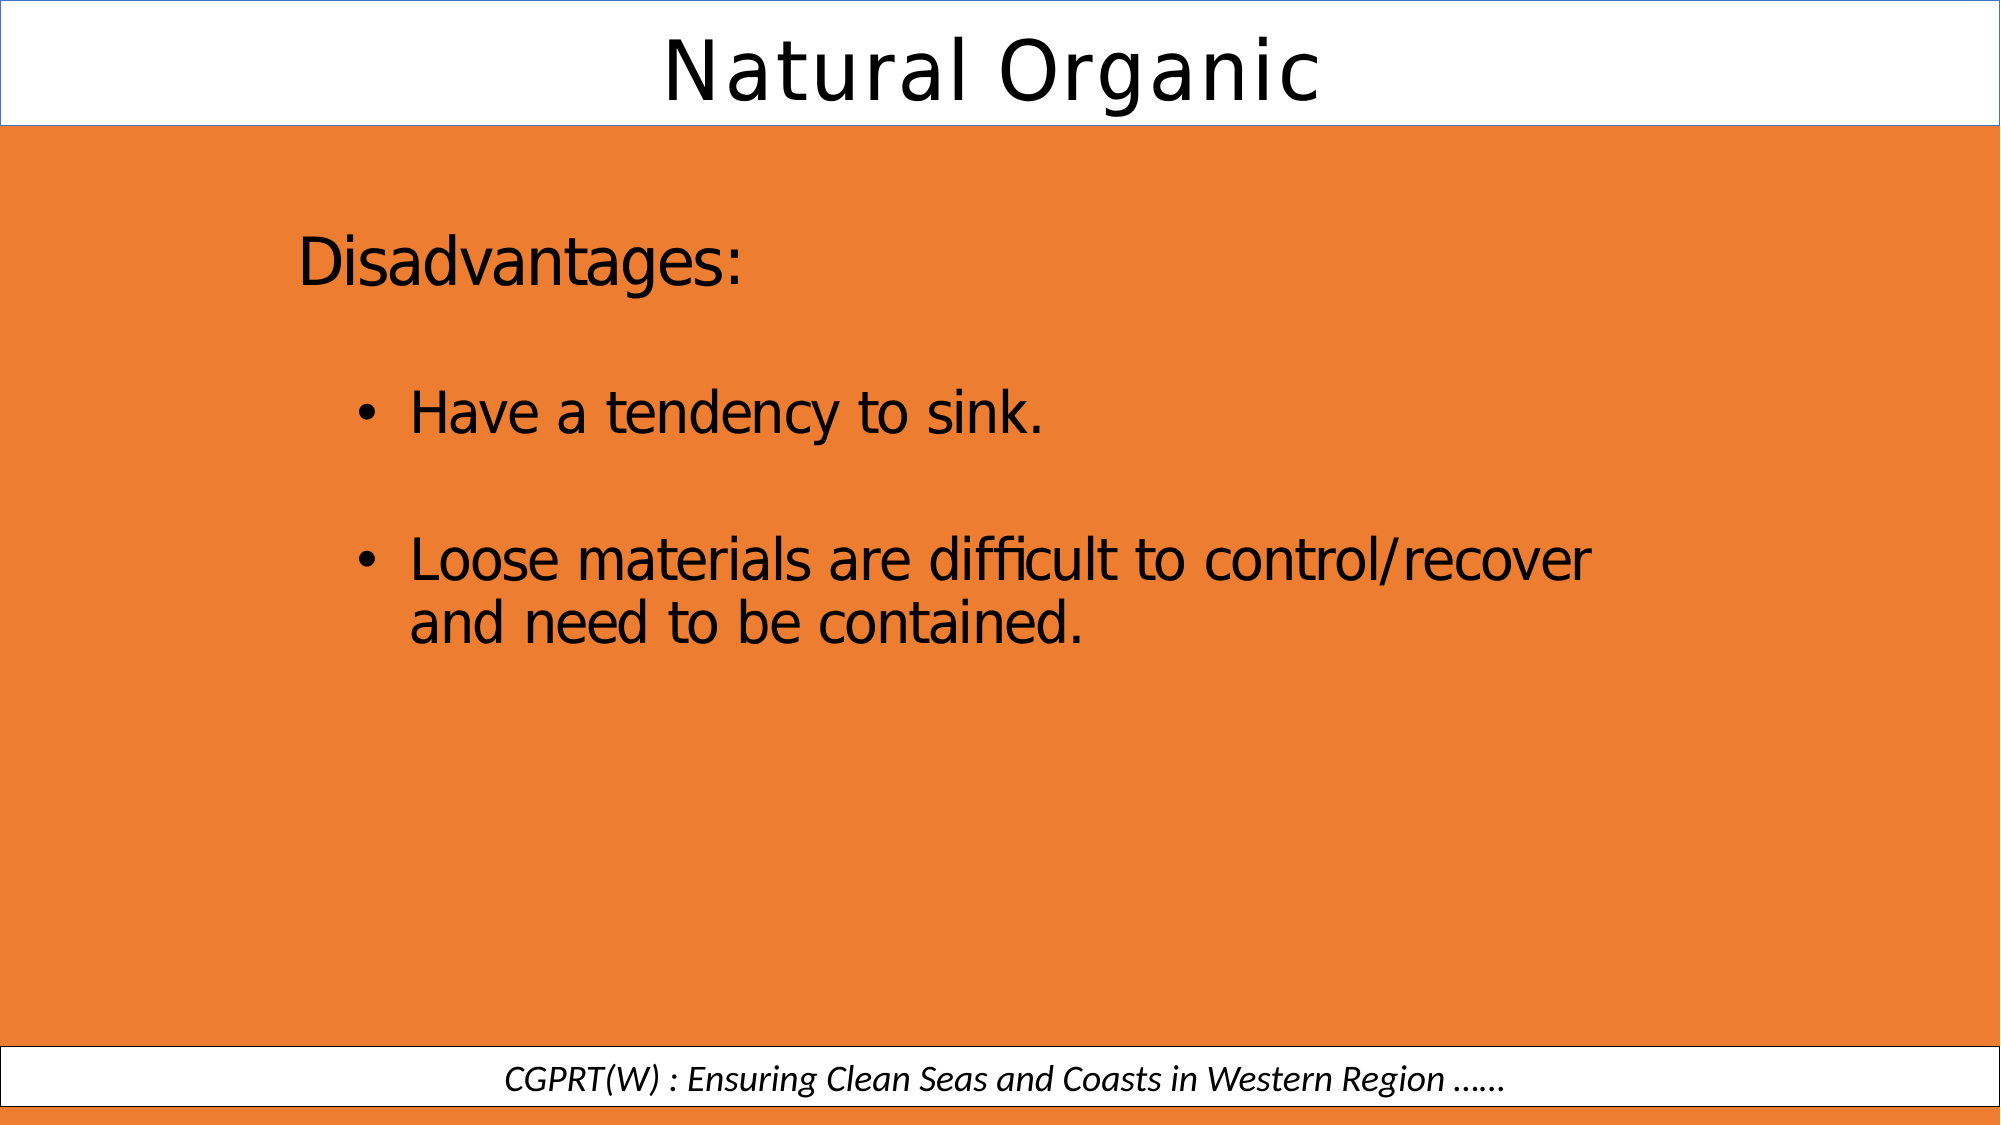

Natural Organic
Disadvantages:

Have a tendency to sink.

Loose materials are difficult to control/recover and need to be contained.
 CGPRT(W) : Ensuring Clean Seas and Coasts in Western Region ……